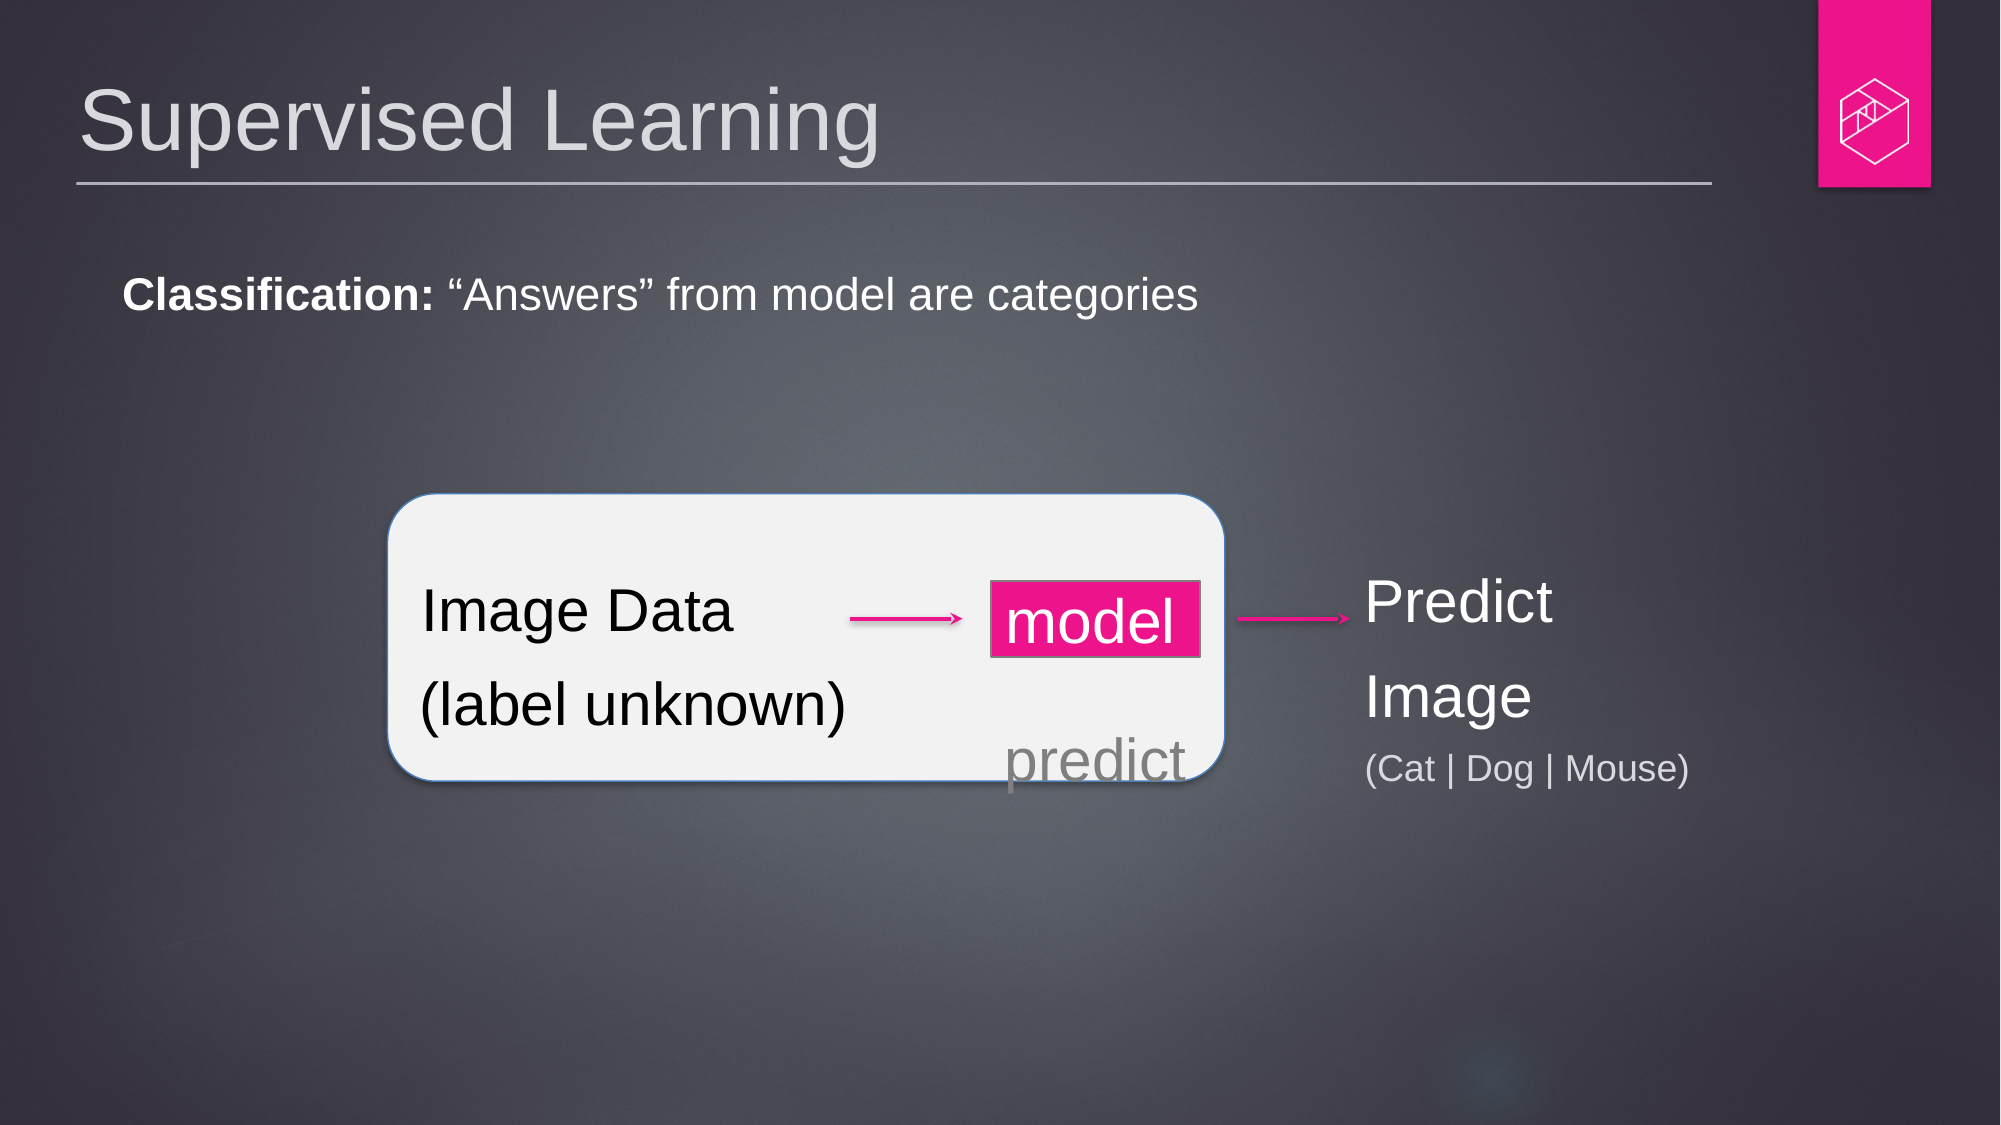

# Supervised Learning
Classification: “Answers” from model are categories

Predict Image
(Cat | Dog | Mouse)
Image Data
(label unknown)
model
predict